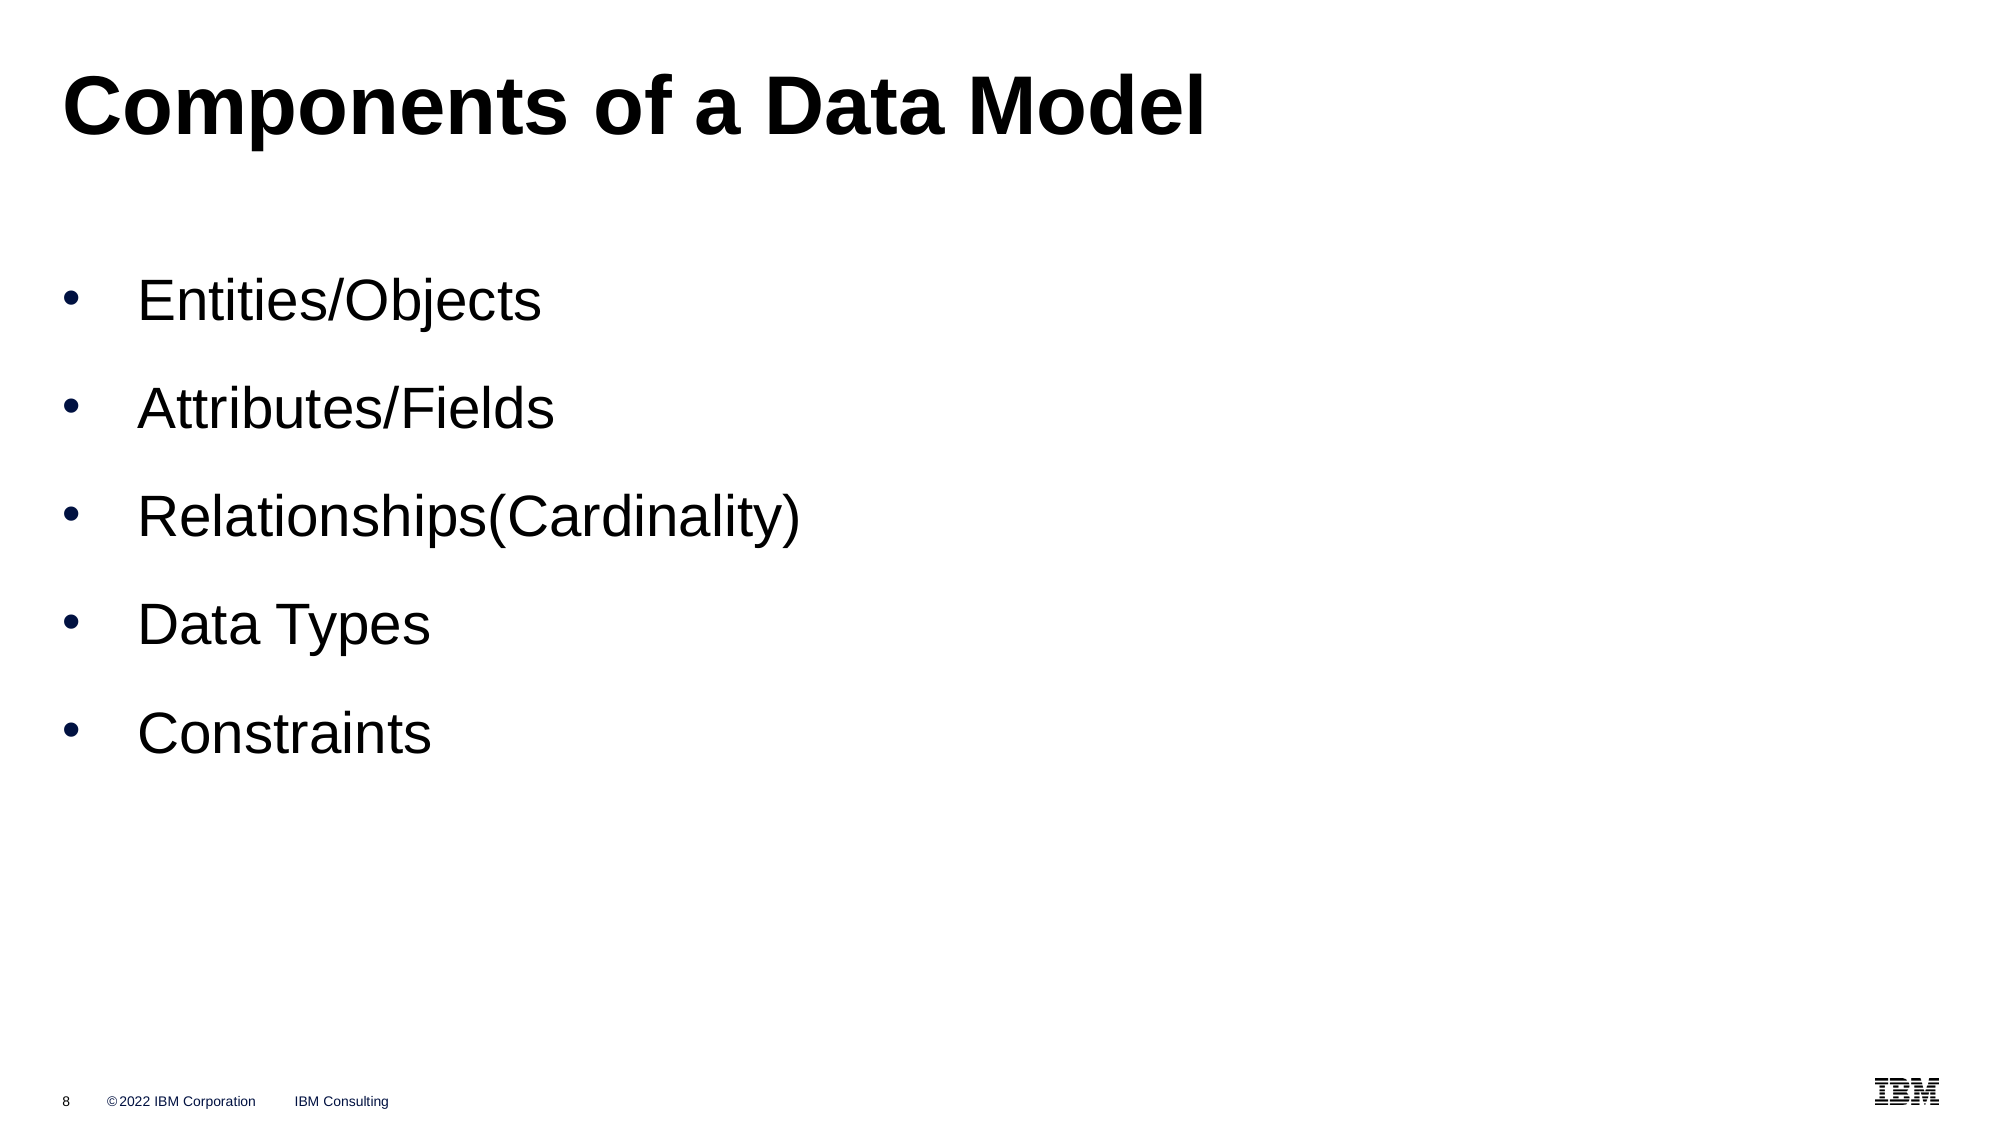

# Components of a Data Model
Entities/Objects
Attributes/Fields
Relationships(Cardinality)
Data Types
Constraints